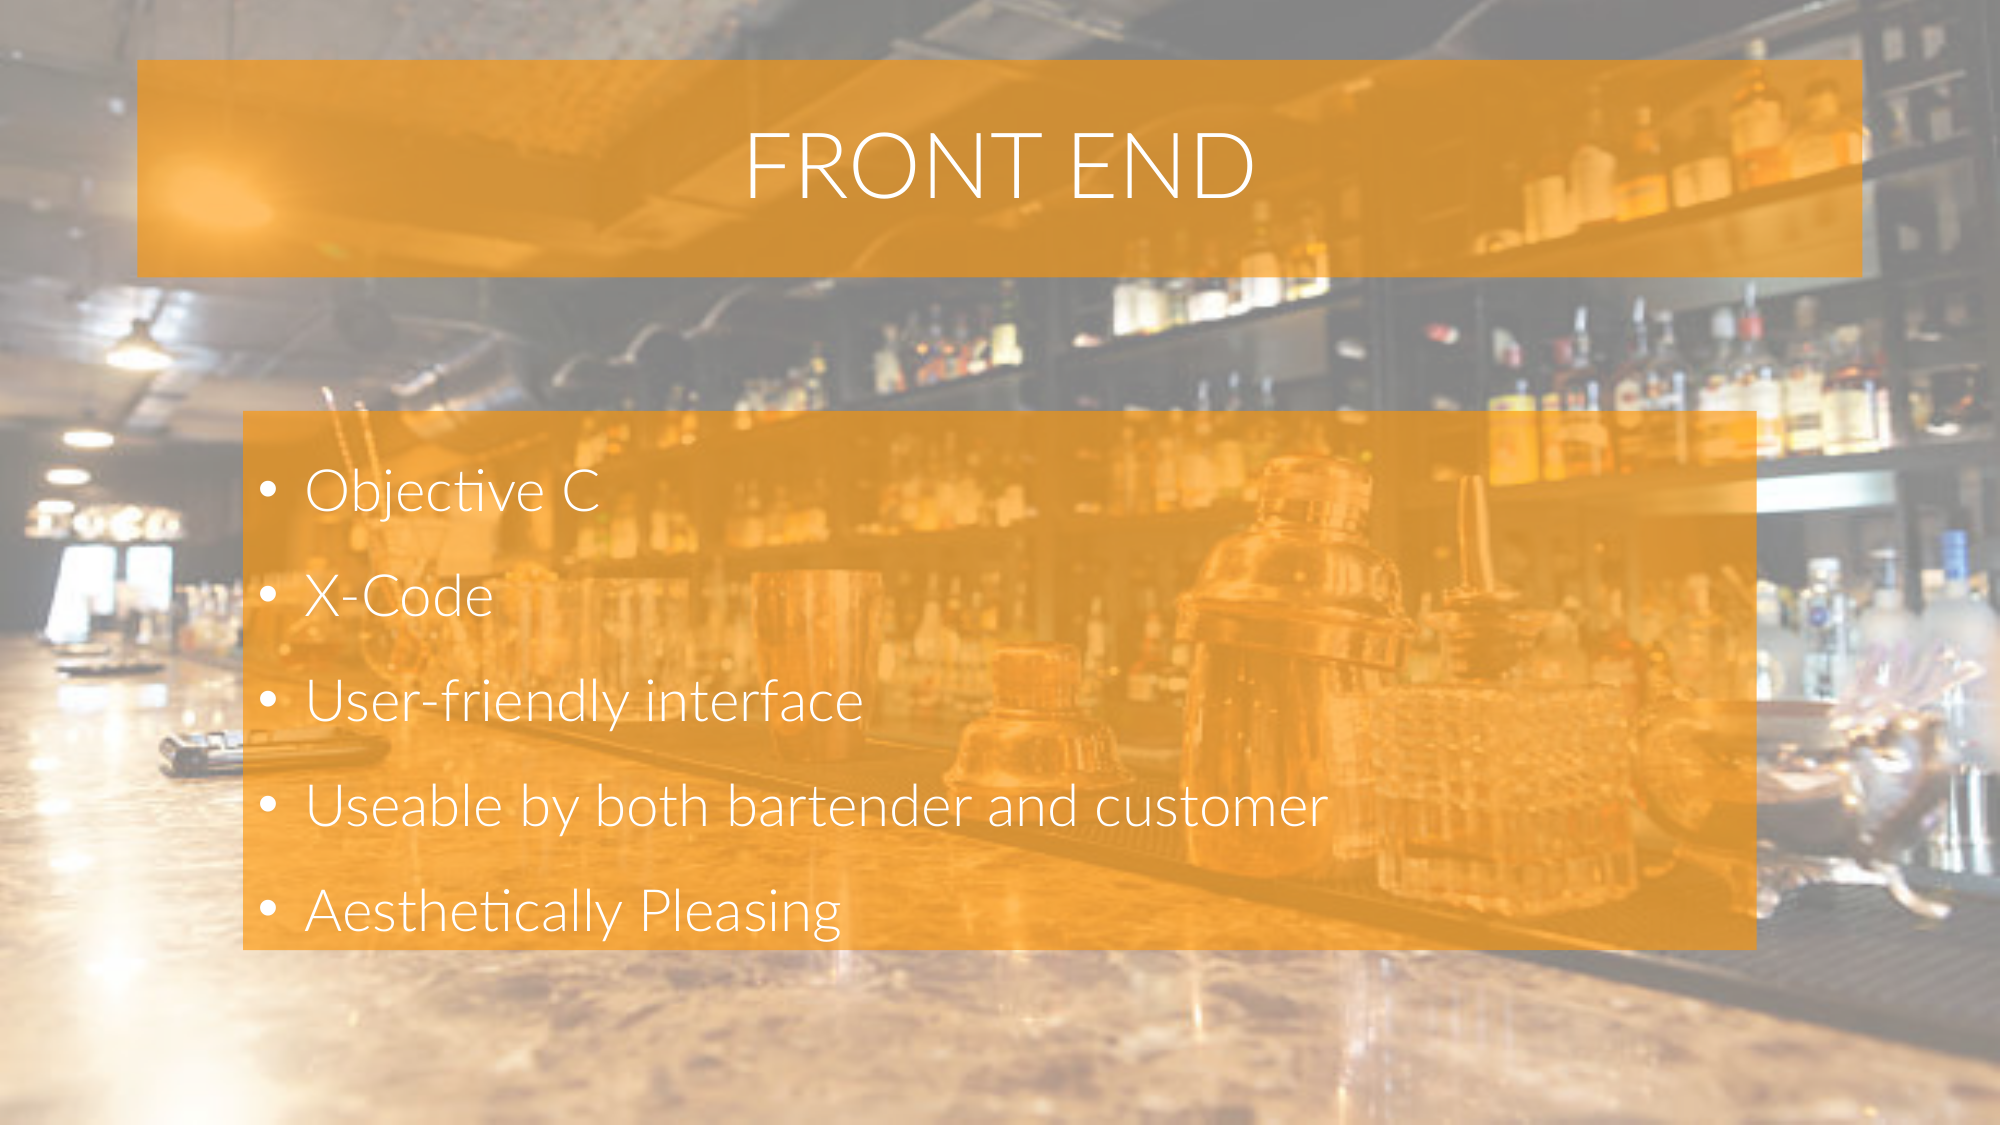

# FRONT END
Objective C
X-Code
User-friendly interface
Useable by both bartender and customer
Aesthetically Pleasing